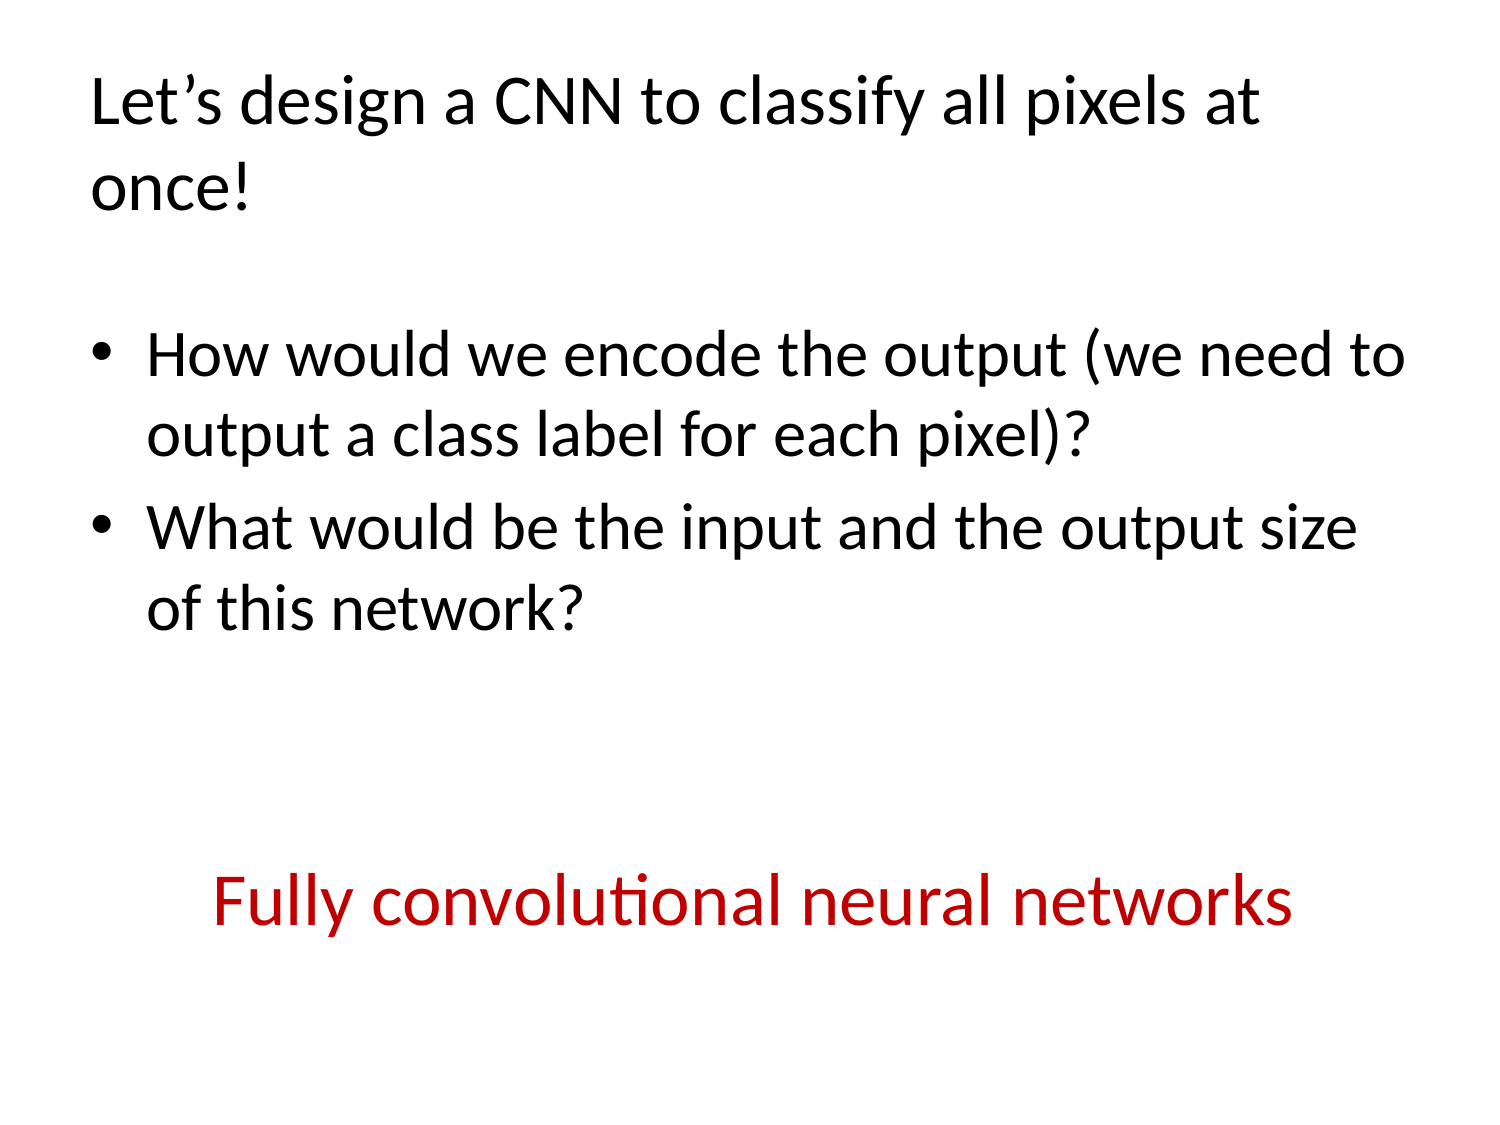

# Let’s design a CNN to classify all pixels at once!
How would we encode the output (we need to output a class label for each pixel)?
What would be the input and the output size of this network?
Fully convolutional neural networks